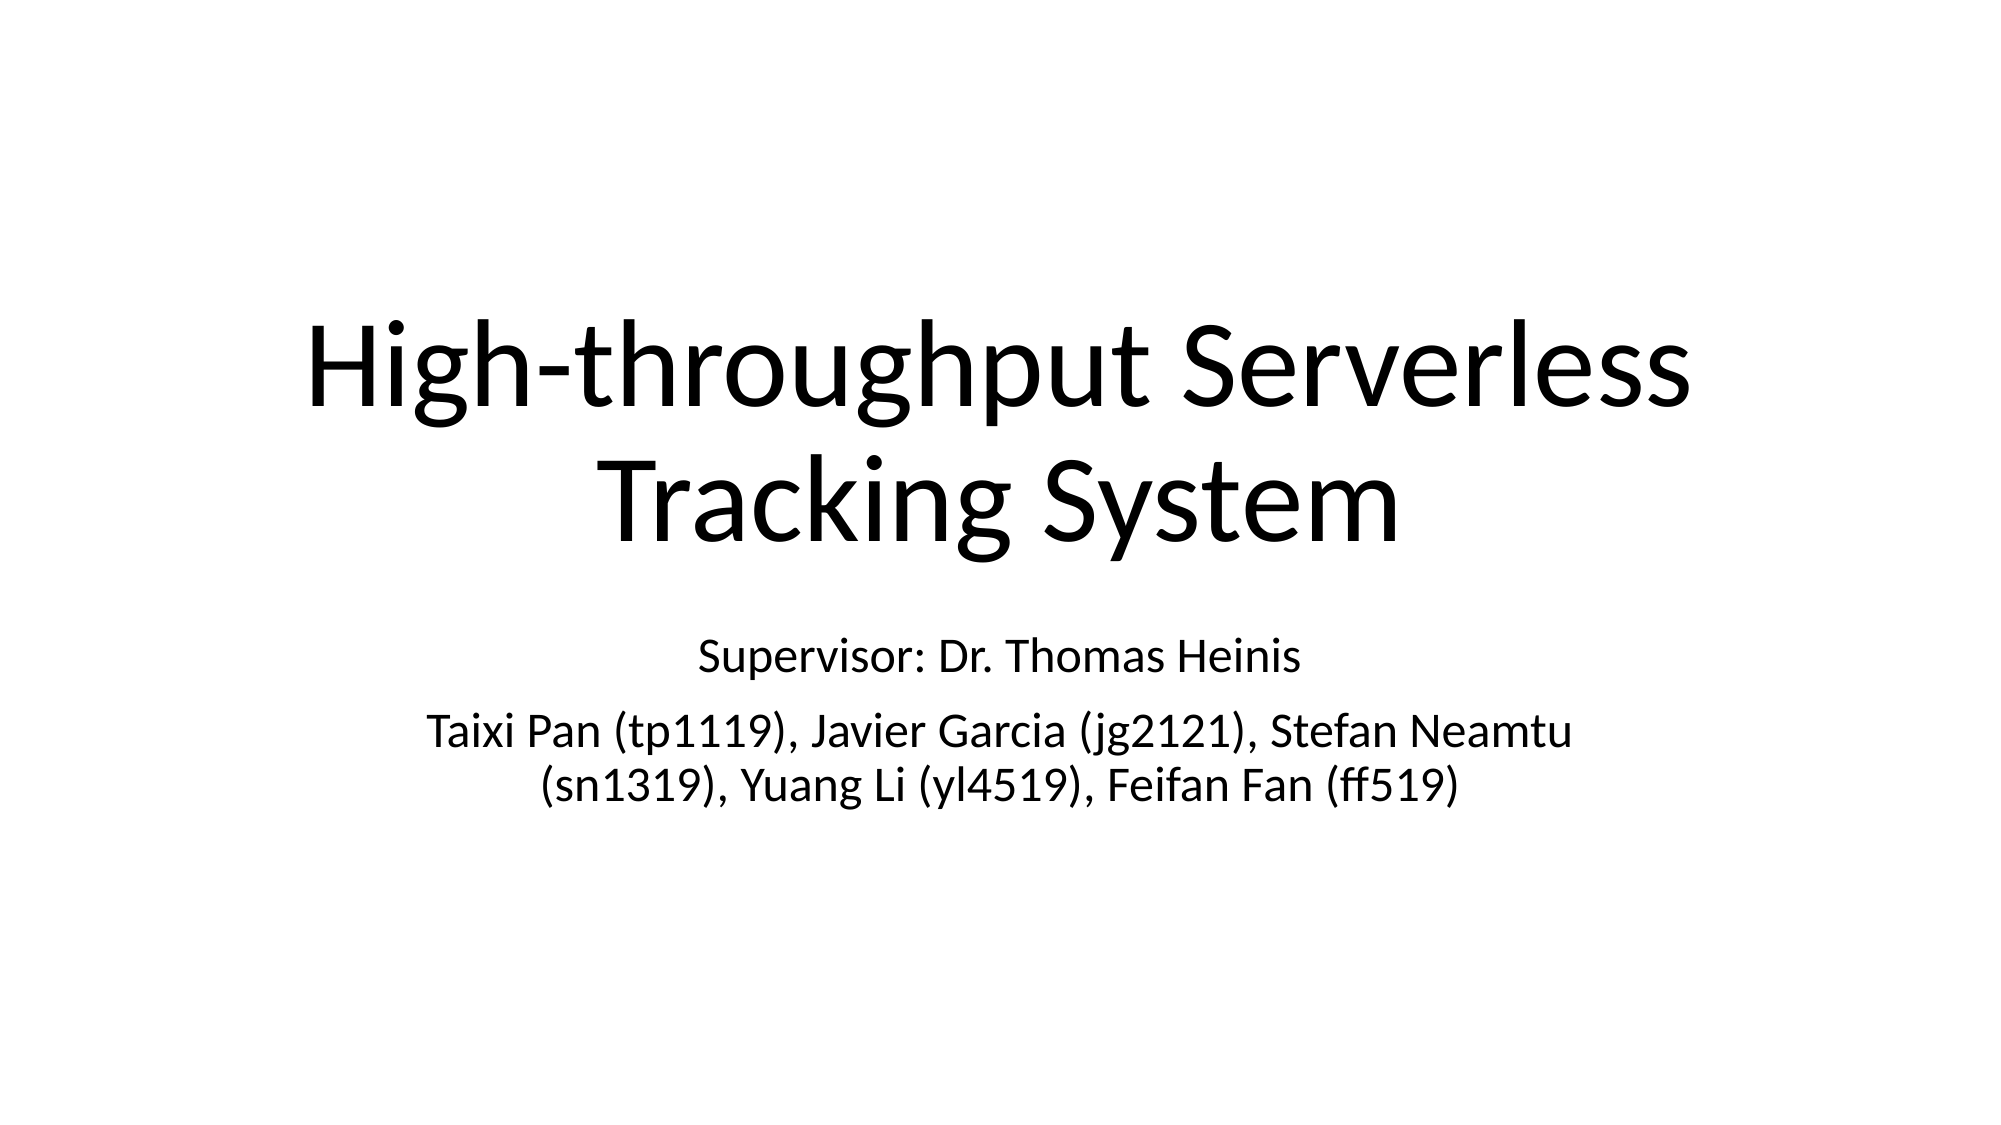

# High-throughput Serverless Tracking System
Supervisor: Dr. Thomas Heinis
Taixi Pan (tp1119), Javier Garcia (jg2121), Stefan Neamtu (sn1319), Yuang Li (yl4519), Feifan Fan (ff519)